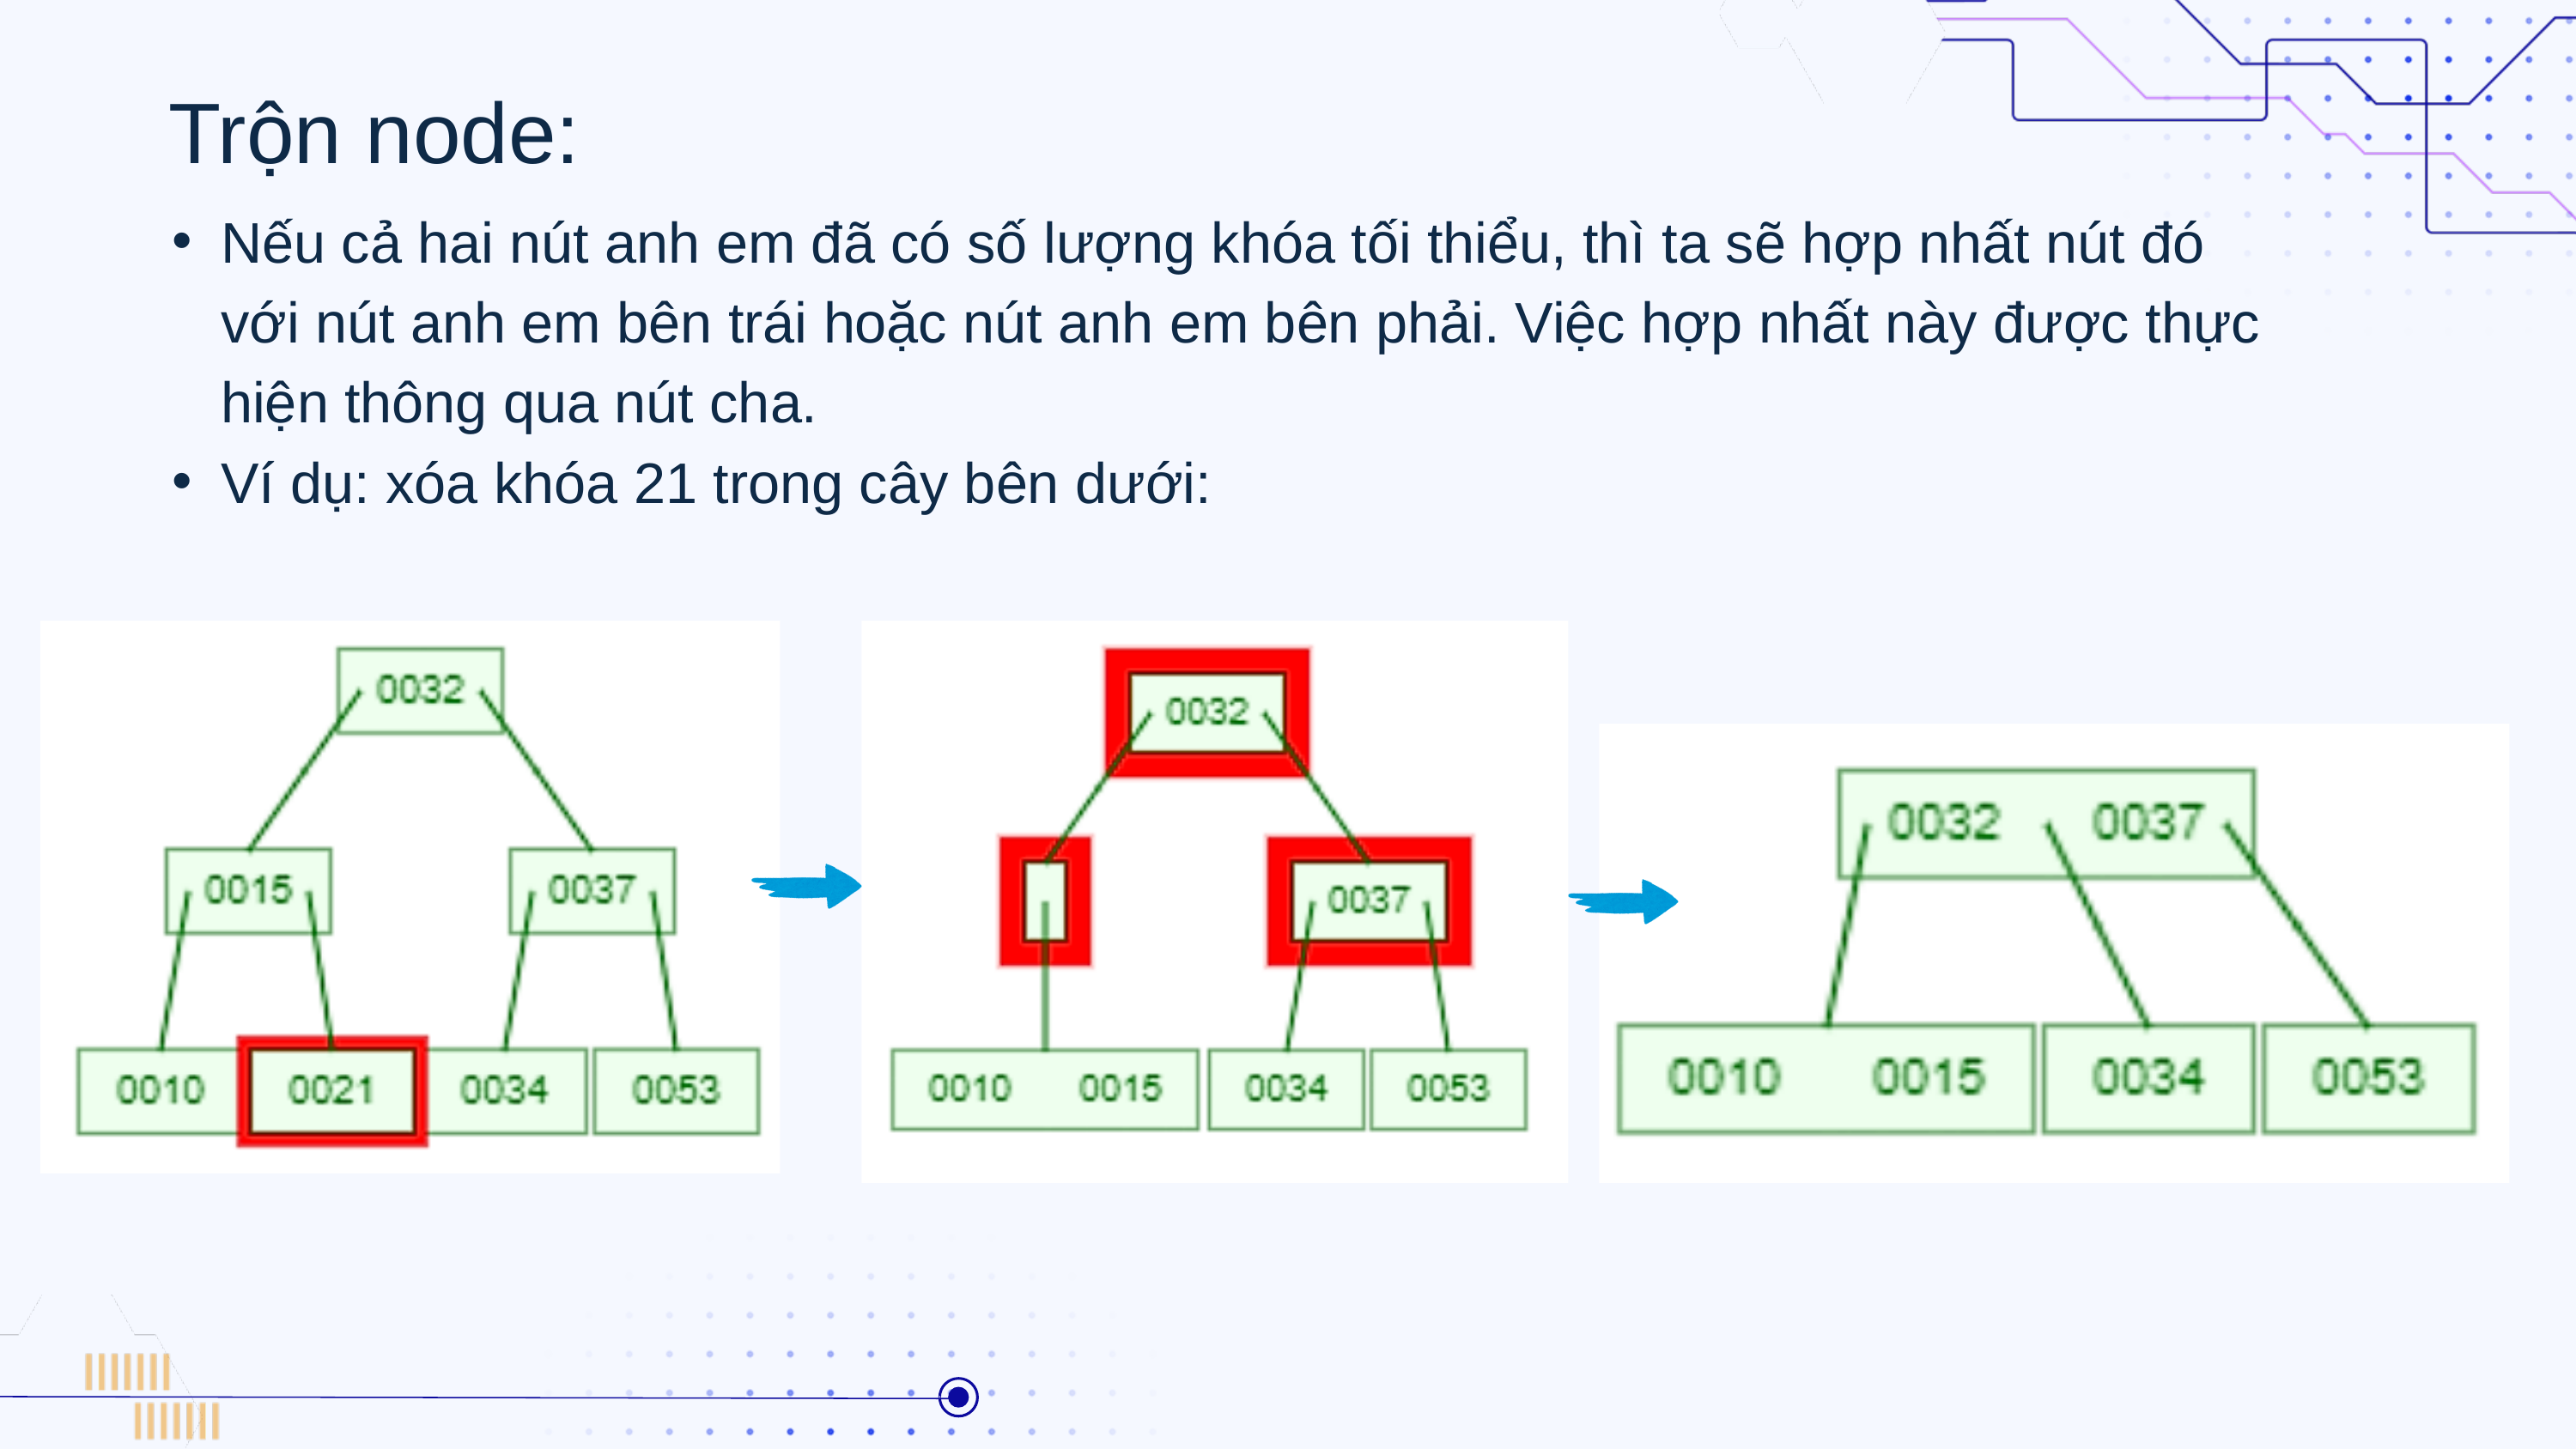

Trộn node:
Nếu cả hai nút anh em đã có số lượng khóa tối thiểu, thì ta sẽ hợp nhất nút đó với nút anh em bên trái hoặc nút anh em bên phải. Việc hợp nhất này được thực hiện thông qua nút cha.
Ví dụ: xóa khóa 21 trong cây bên dưới: